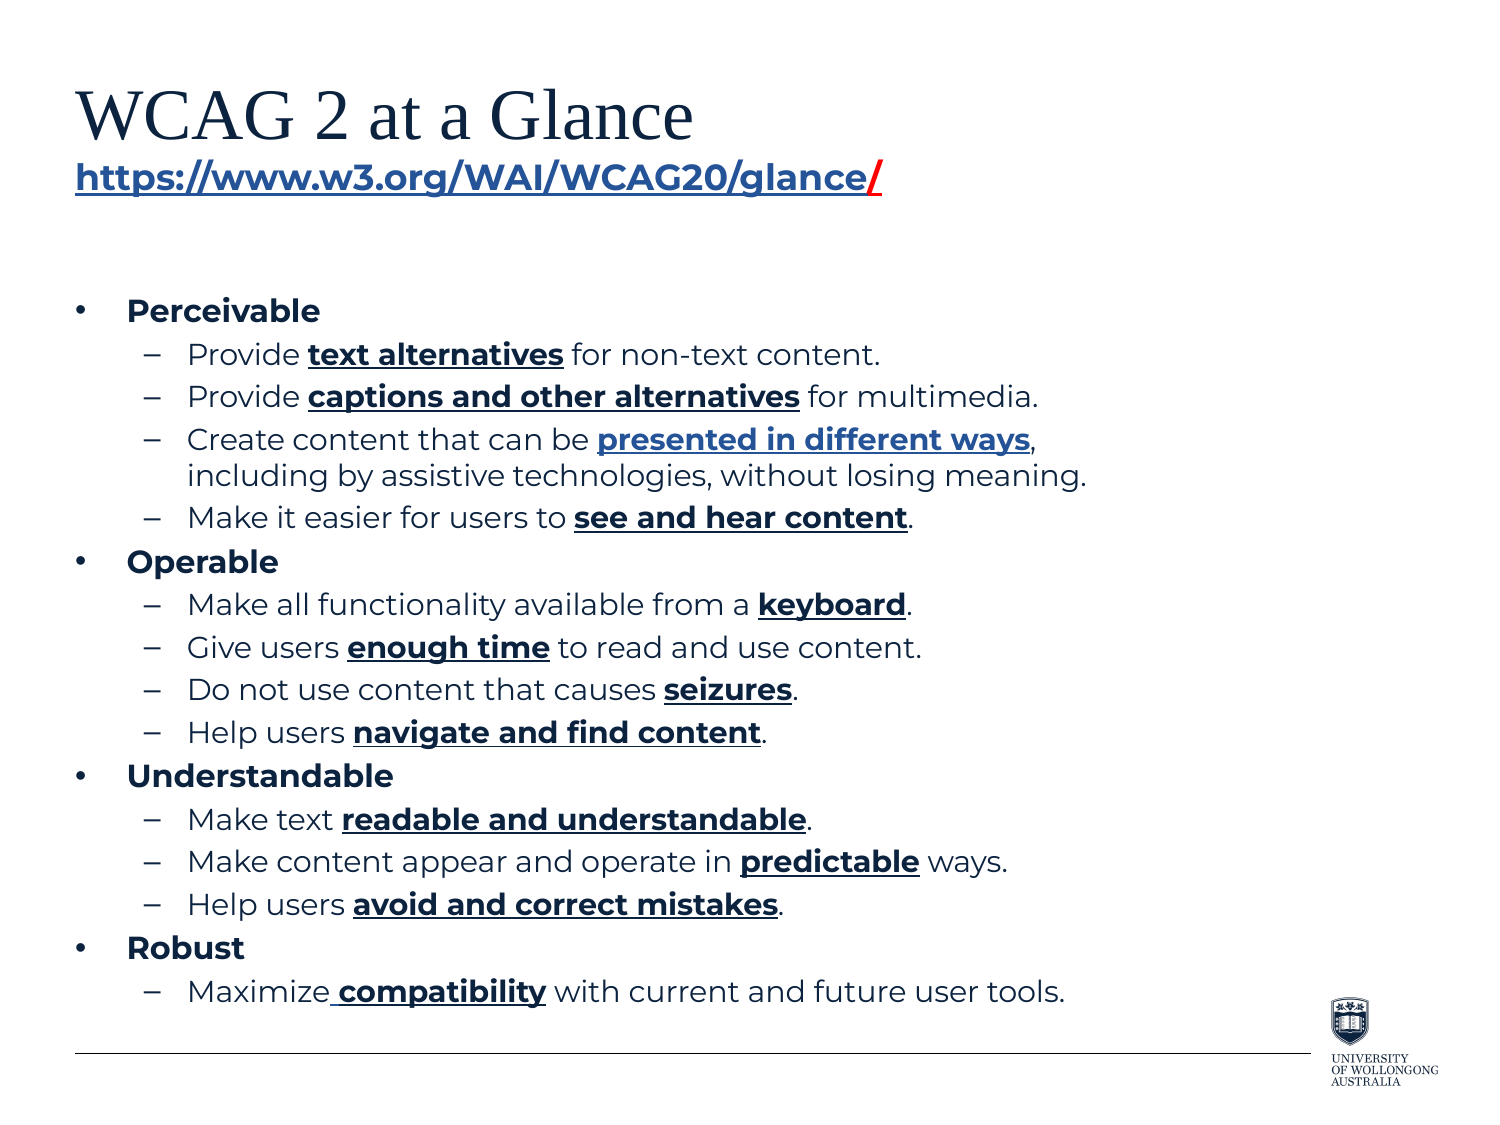

# WCAG 2 at a Glance https://www.w3.org/WAI/WCAG20/glance/
Perceivable
Provide text alternatives for non-text content.
Provide captions and other alternatives for multimedia.
Create content that can be presented in different ways,
including by assistive technologies, without losing meaning.
Make it easier for users to see and hear content.
Operable
Make all functionality available from a keyboard.
Give users enough time to read and use content.
Do not use content that causes seizures.
Help users navigate and find content.
Understandable
Make text readable and understandable.
Make content appear and operate in predictable ways.
Help users avoid and correct mistakes.
Robust
Maximize compatibility with current and future user tools.